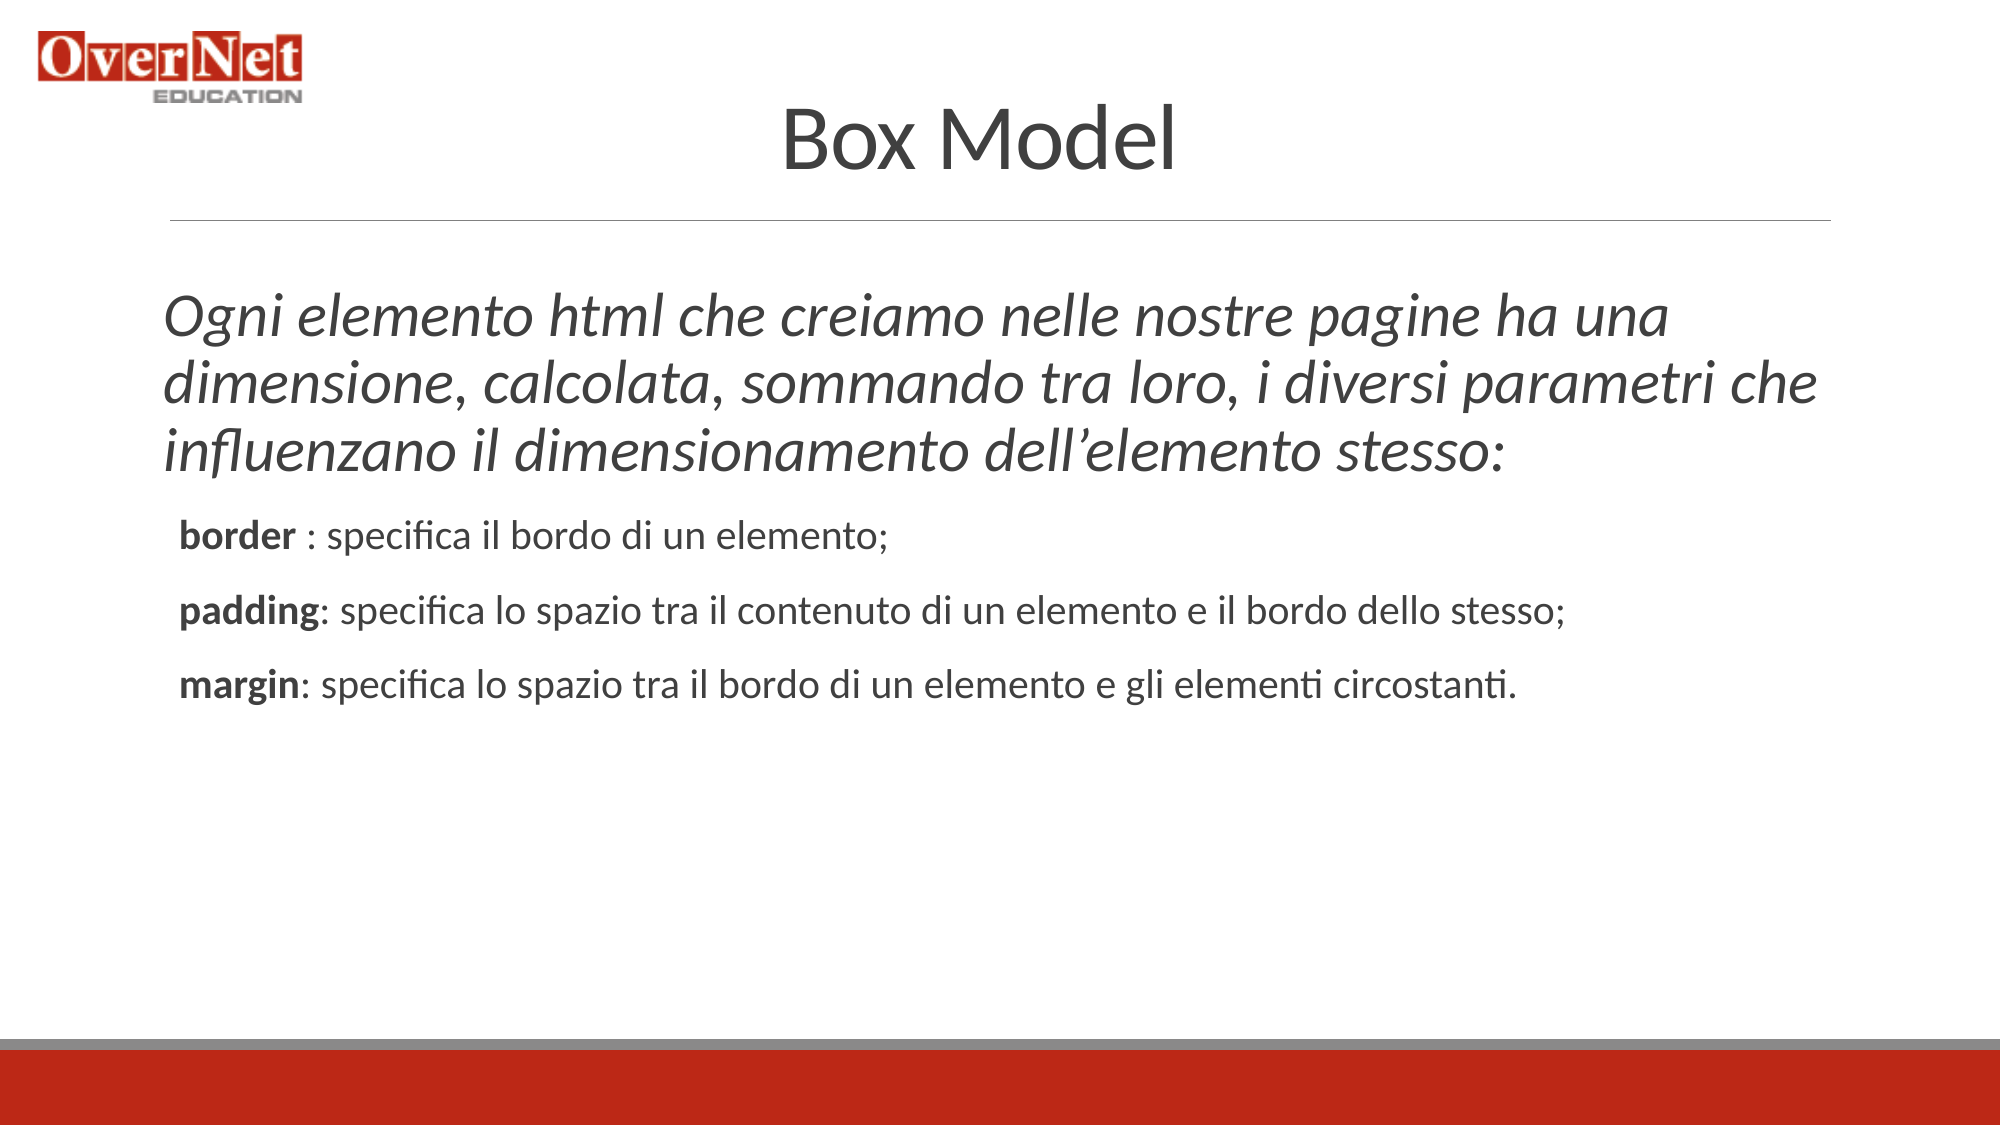

# Box Model
Ogni elemento html che creiamo nelle nostre pagine ha una dimensione, calcolata, sommando tra loro, i diversi parametri che influenzano il dimensionamento dell’elemento stesso:
border : specifica il bordo di un elemento;
padding: specifica lo spazio tra il contenuto di un elemento e il bordo dello stesso;
margin: specifica lo spazio tra il bordo di un elemento e gli elementi circostanti.